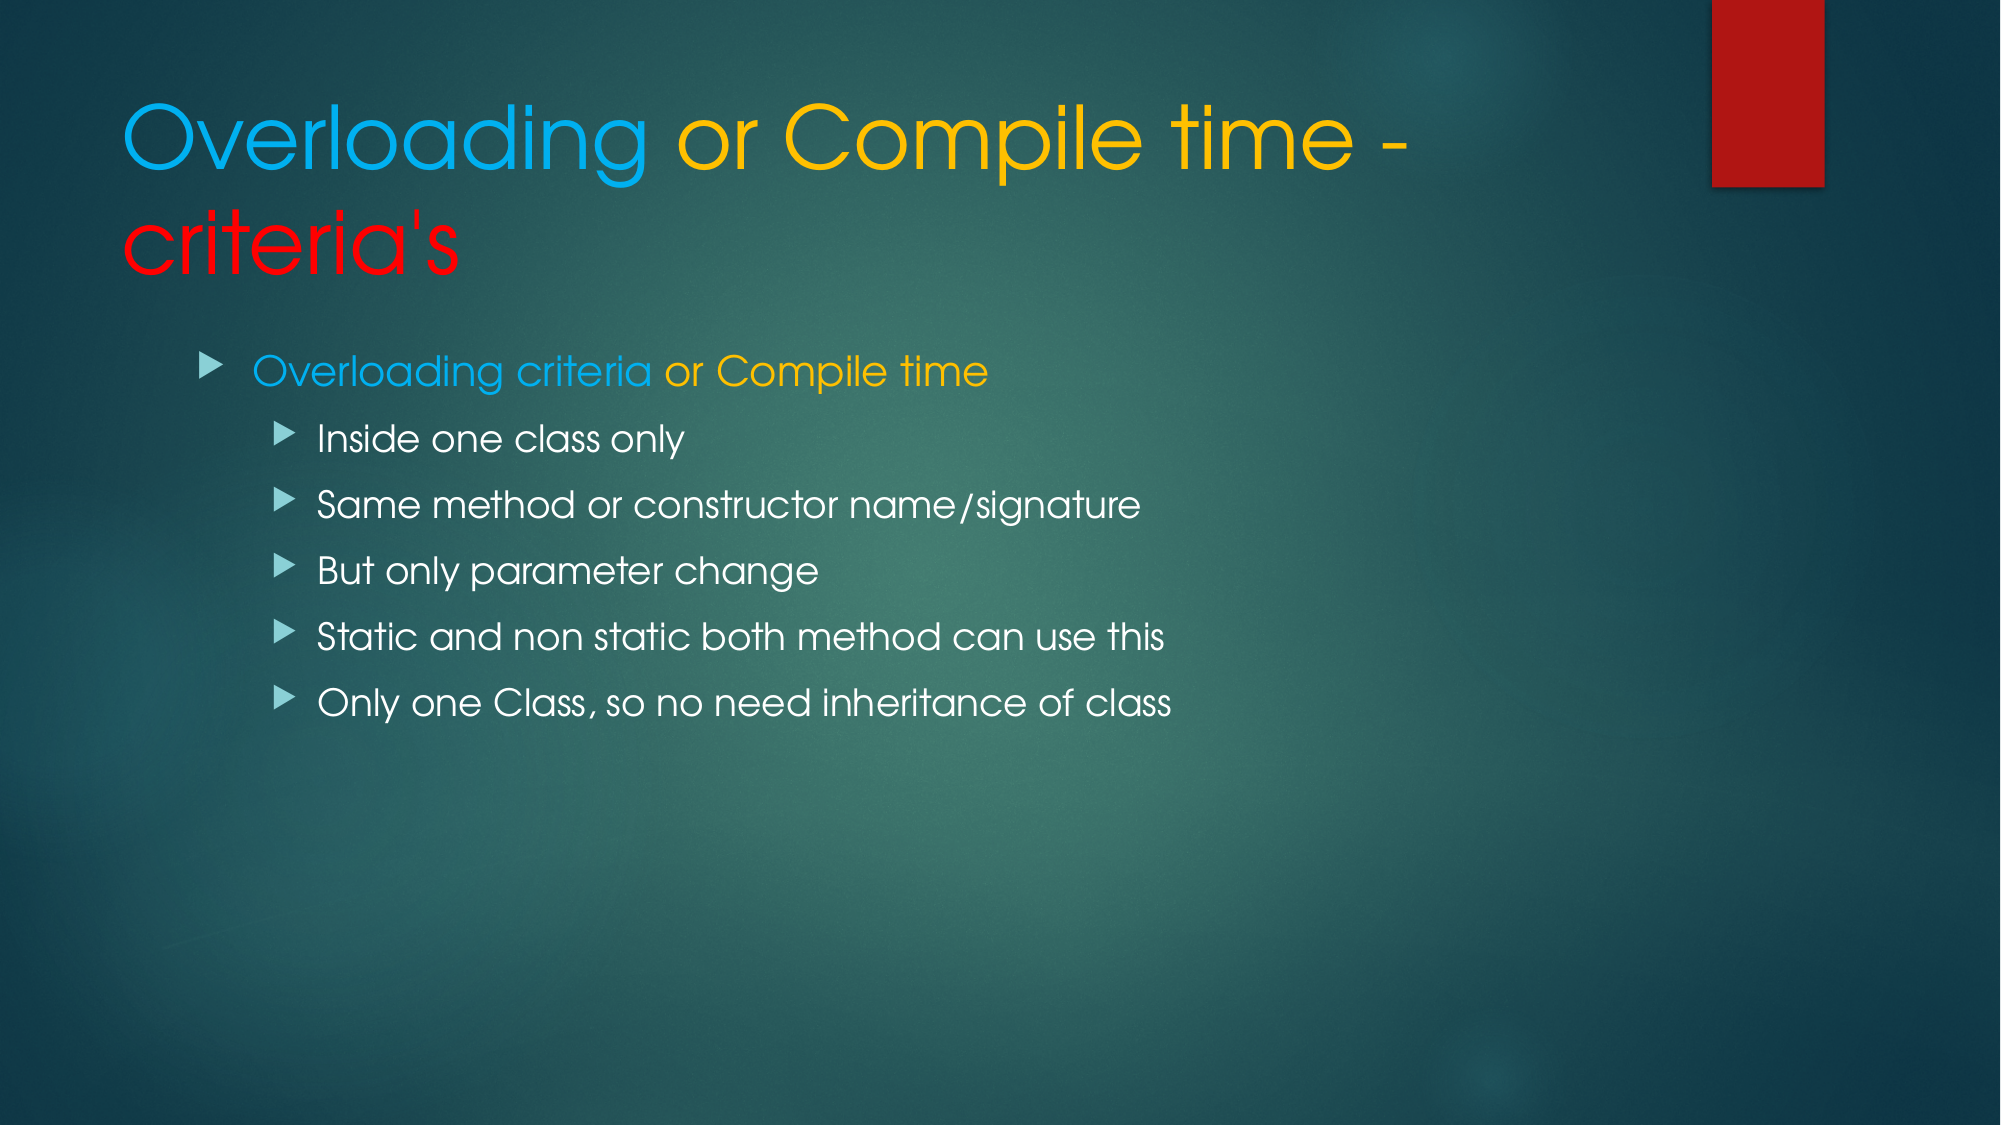

# Overloading or Compile time - criteria's
Overloading criteria or Compile time
Inside one class only
Same method or constructor name/signature
But only parameter change
Static and non static both method can use this
Only one Class, so no need inheritance of class